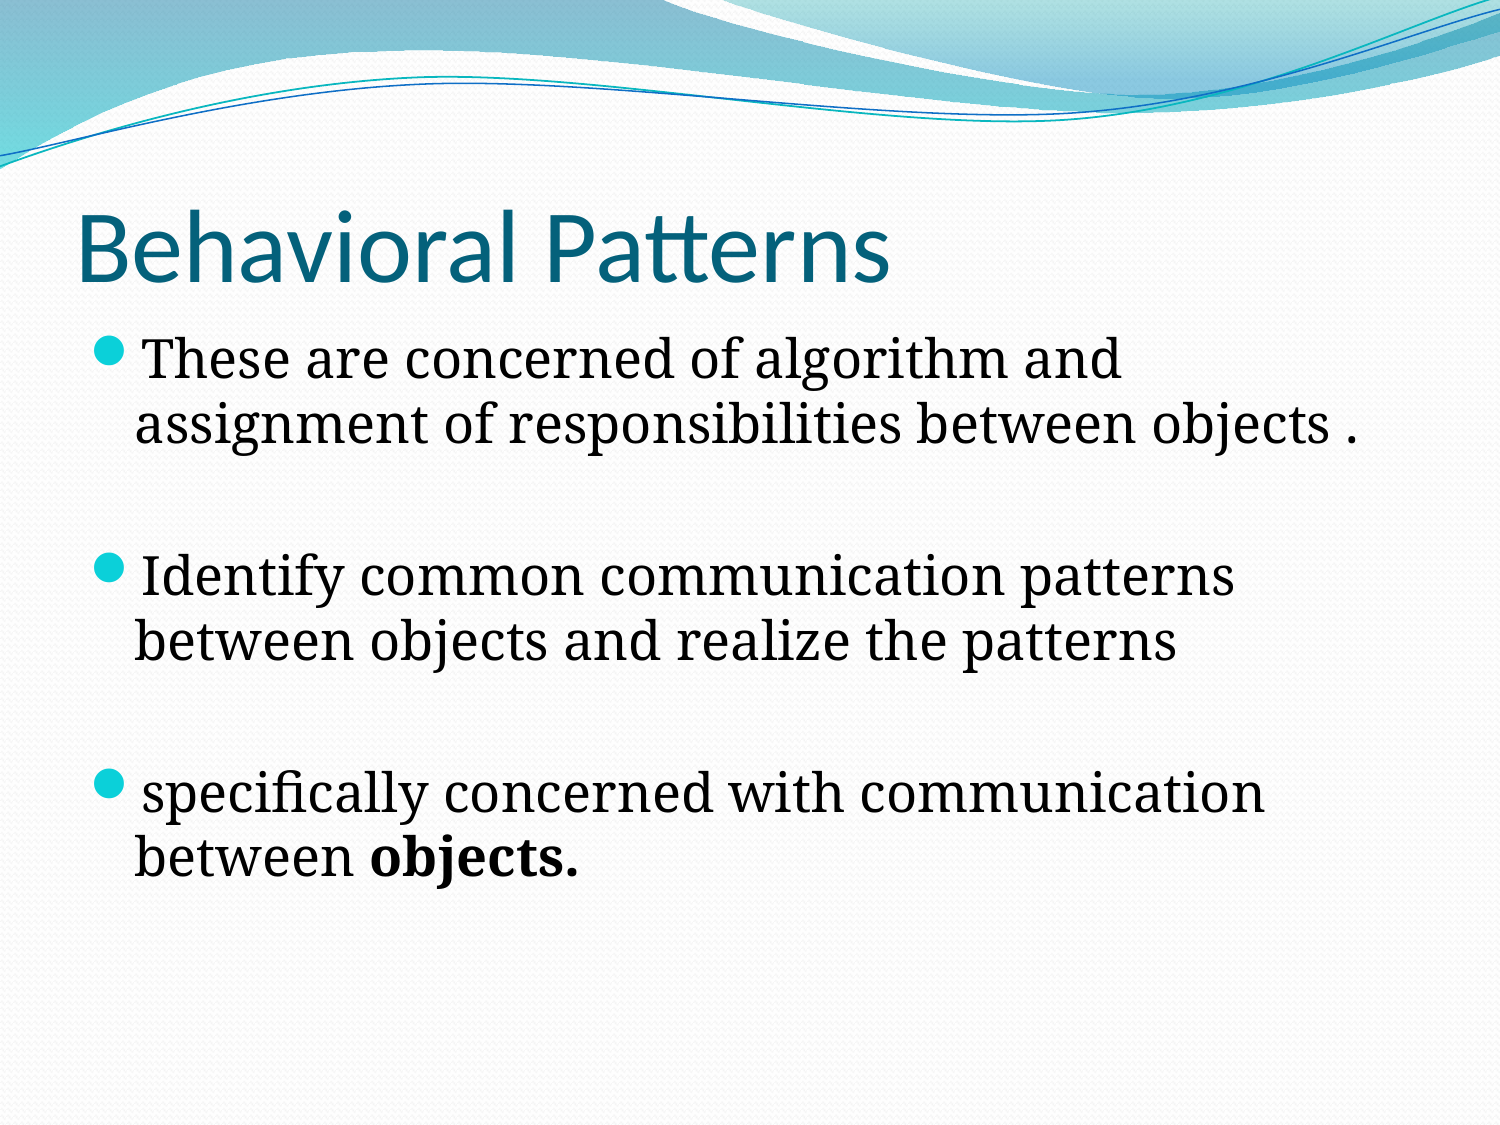

# Behavioral Patterns
These are concerned of algorithm and assignment of responsibilities between objects .

Identify common communication patterns between objects and realize the patterns

specifically concerned with communication between objects.